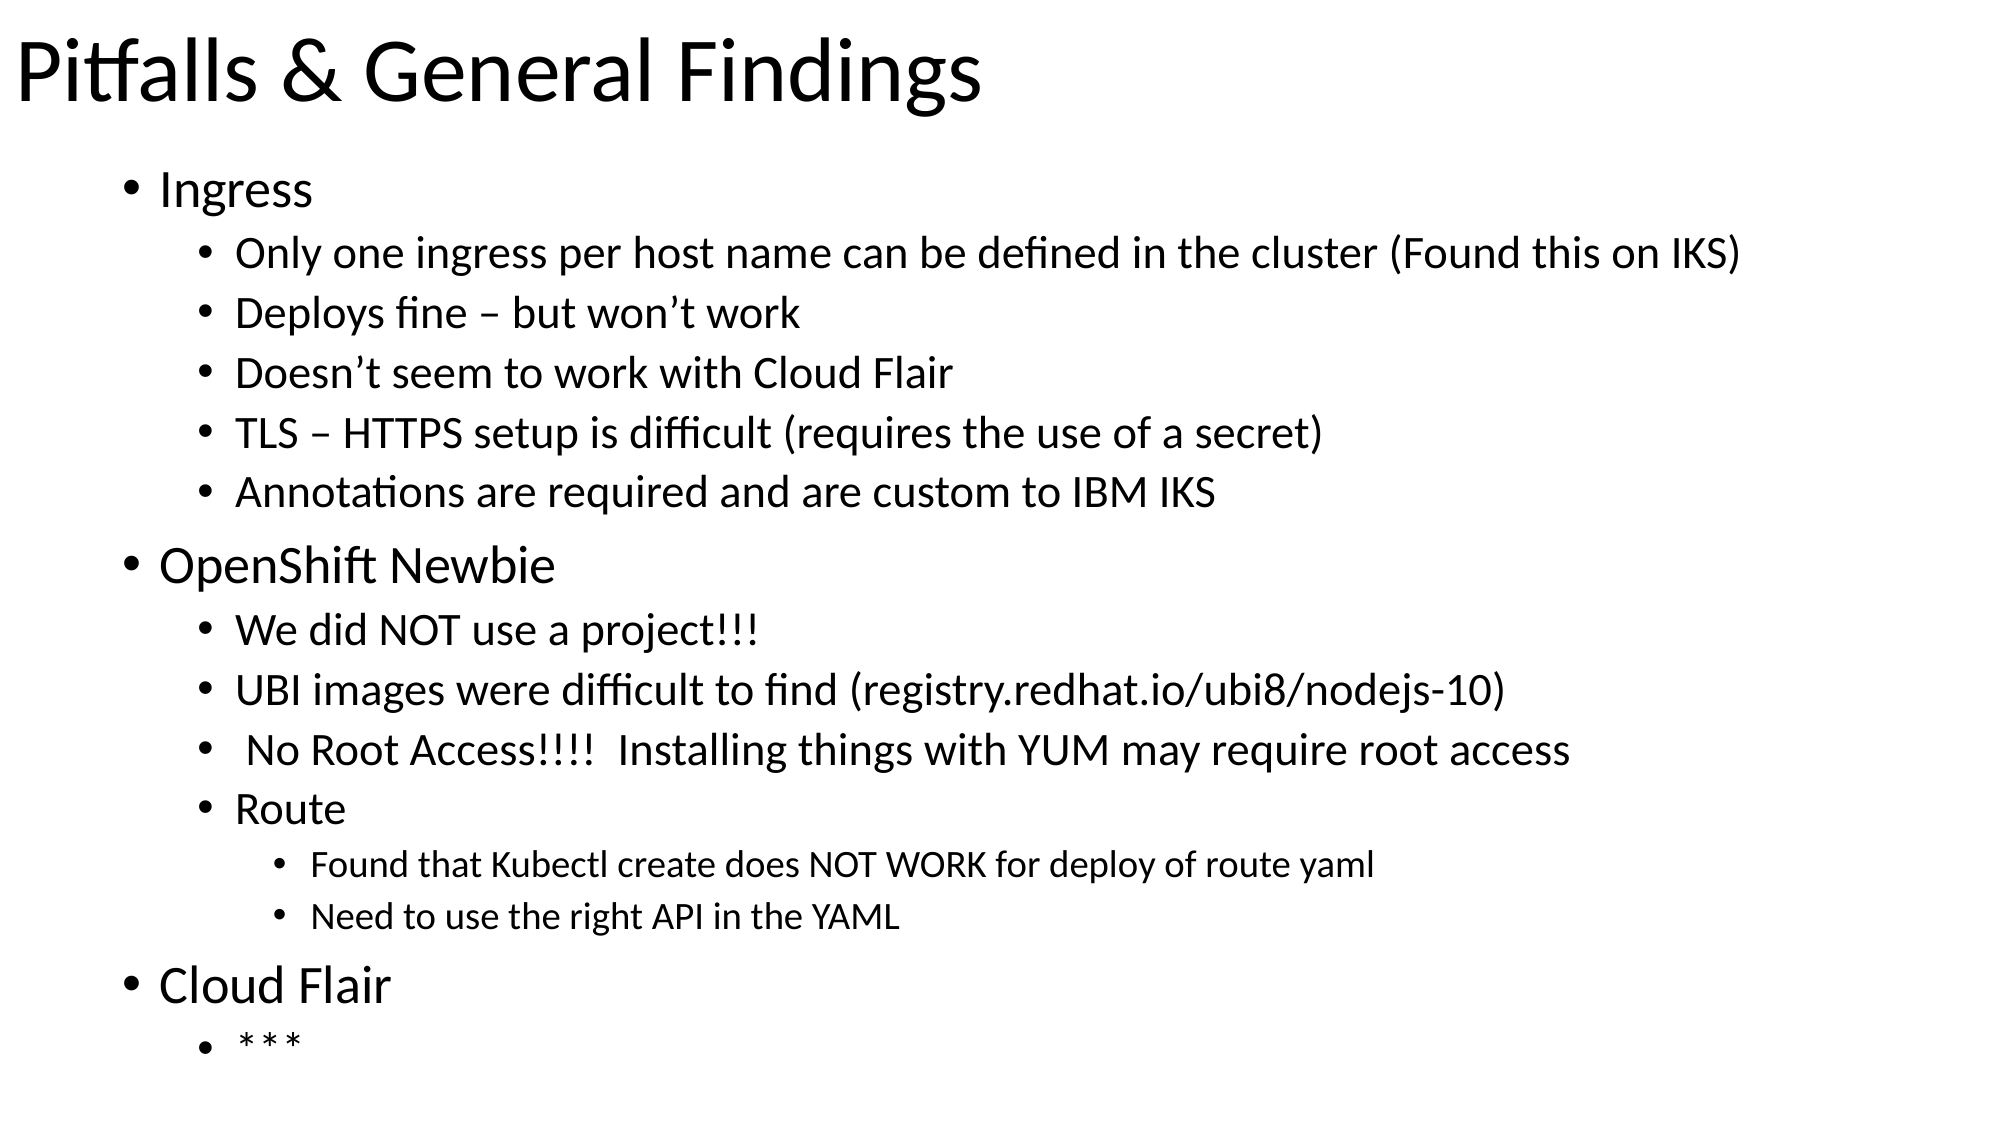

# Pitfalls & General Findings
Ingress
Only one ingress per host name can be defined in the cluster (Found this on IKS)
Deploys fine – but won’t work
Doesn’t seem to work with Cloud Flair
TLS – HTTPS setup is difficult (requires the use of a secret)
Annotations are required and are custom to IBM IKS
OpenShift Newbie
We did NOT use a project!!!
UBI images were difficult to find (registry.redhat.io/ubi8/nodejs-10)
 No Root Access!!!!  Installing things with YUM may require root access
Route
Found that Kubectl create does NOT WORK for deploy of route yaml
Need to use the right API in the YAML
Cloud Flair
***